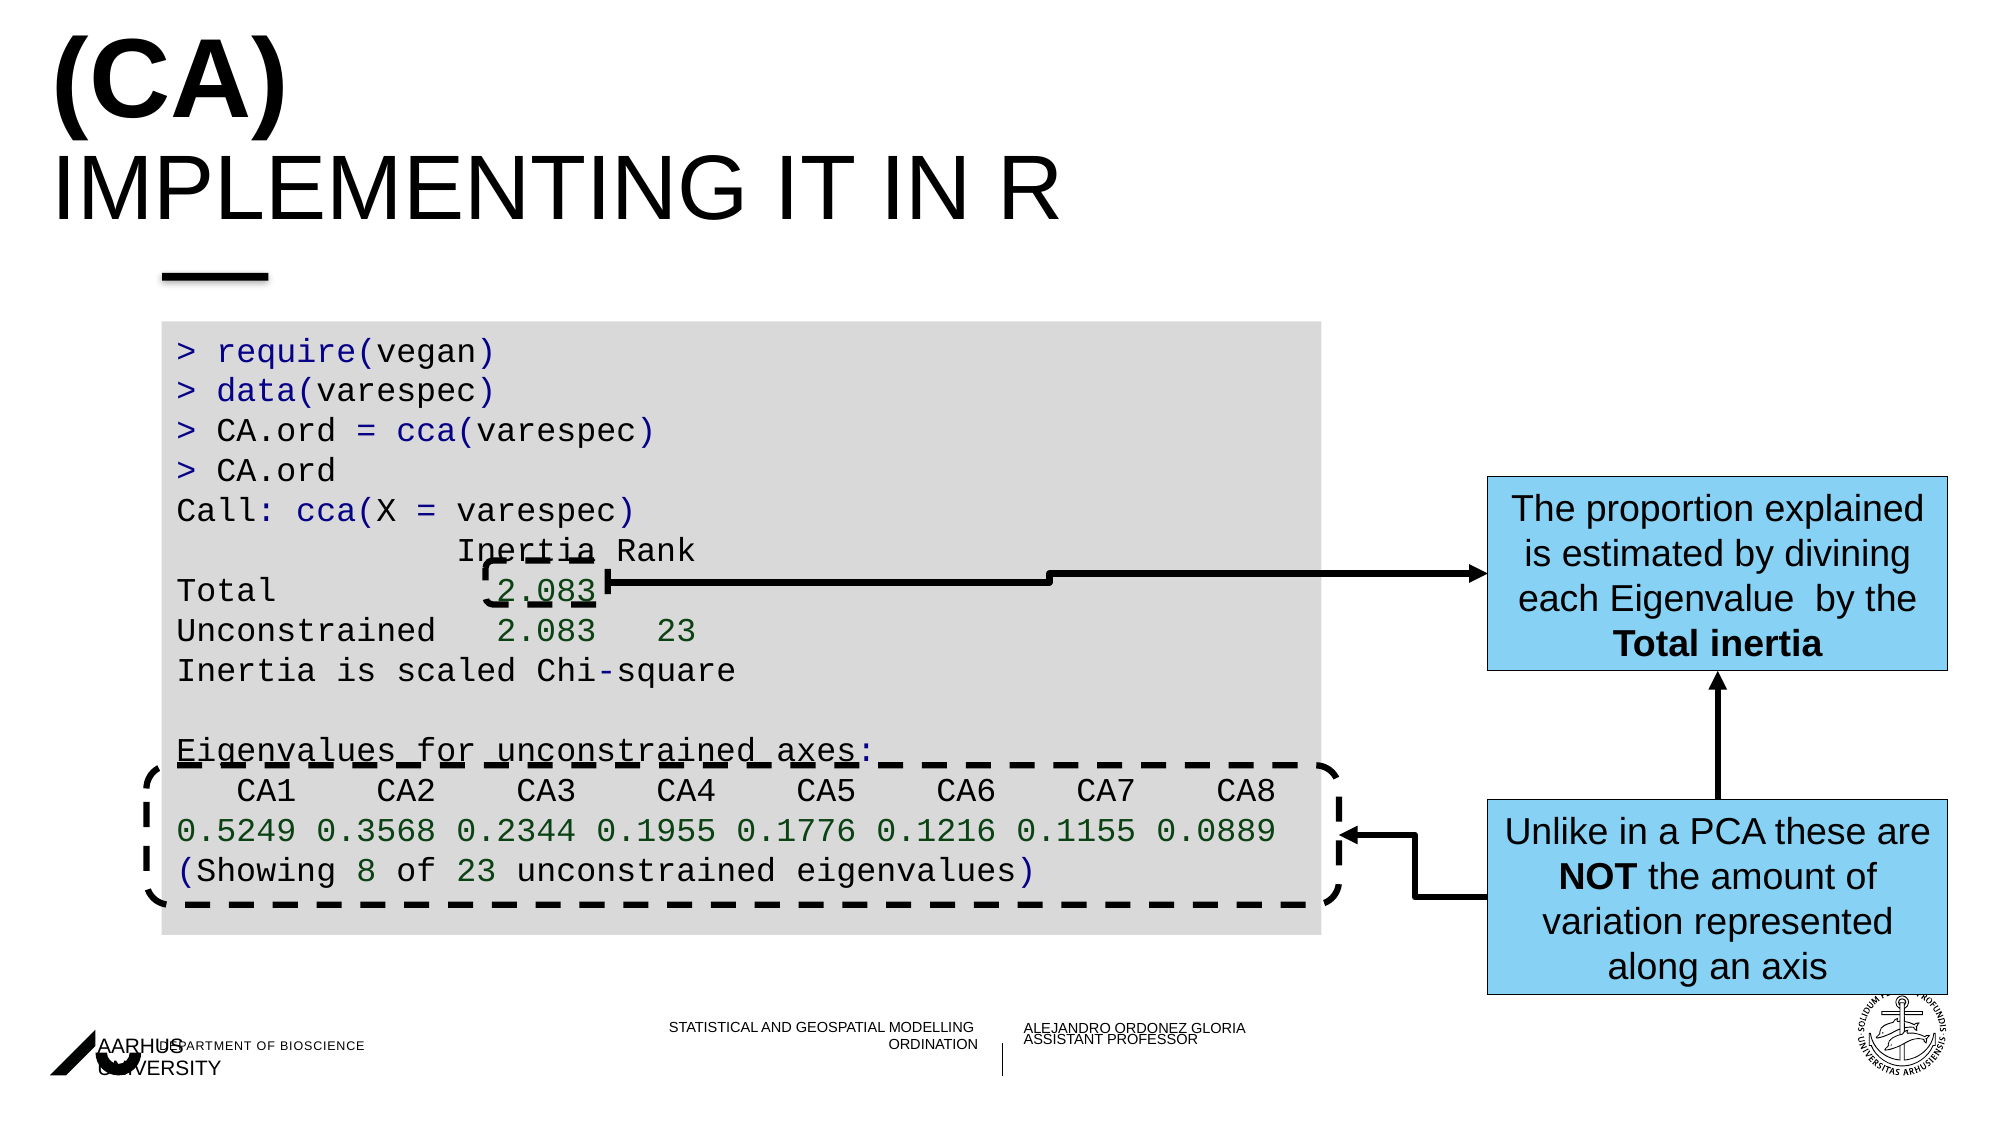

# Correspondence Analysis (CA) implementing it in R
> require(vegan)
> data(varespec)
> CA.ord = cca(varespec)
> CA.ord
Call: cca(X = varespec)
              Inertia Rank
Total           2.083
Unconstrained   2.083   23
Inertia is scaled Chi-square

Eigenvalues for unconstrained axes:
   CA1    CA2    CA3    CA4    CA5    CA6    CA7    CA8
0.5249 0.3568 0.2344 0.1955 0.1776 0.1216 0.1155 0.0889
(Showing 8 of 23 unconstrained eigenvalues)

The proportion explained is estimated by divining each Eigenvalue  by the
Total inertia

Unlike in a PCA these are NOT the amount of variation represented along an axis
29/11/202227/08/2018